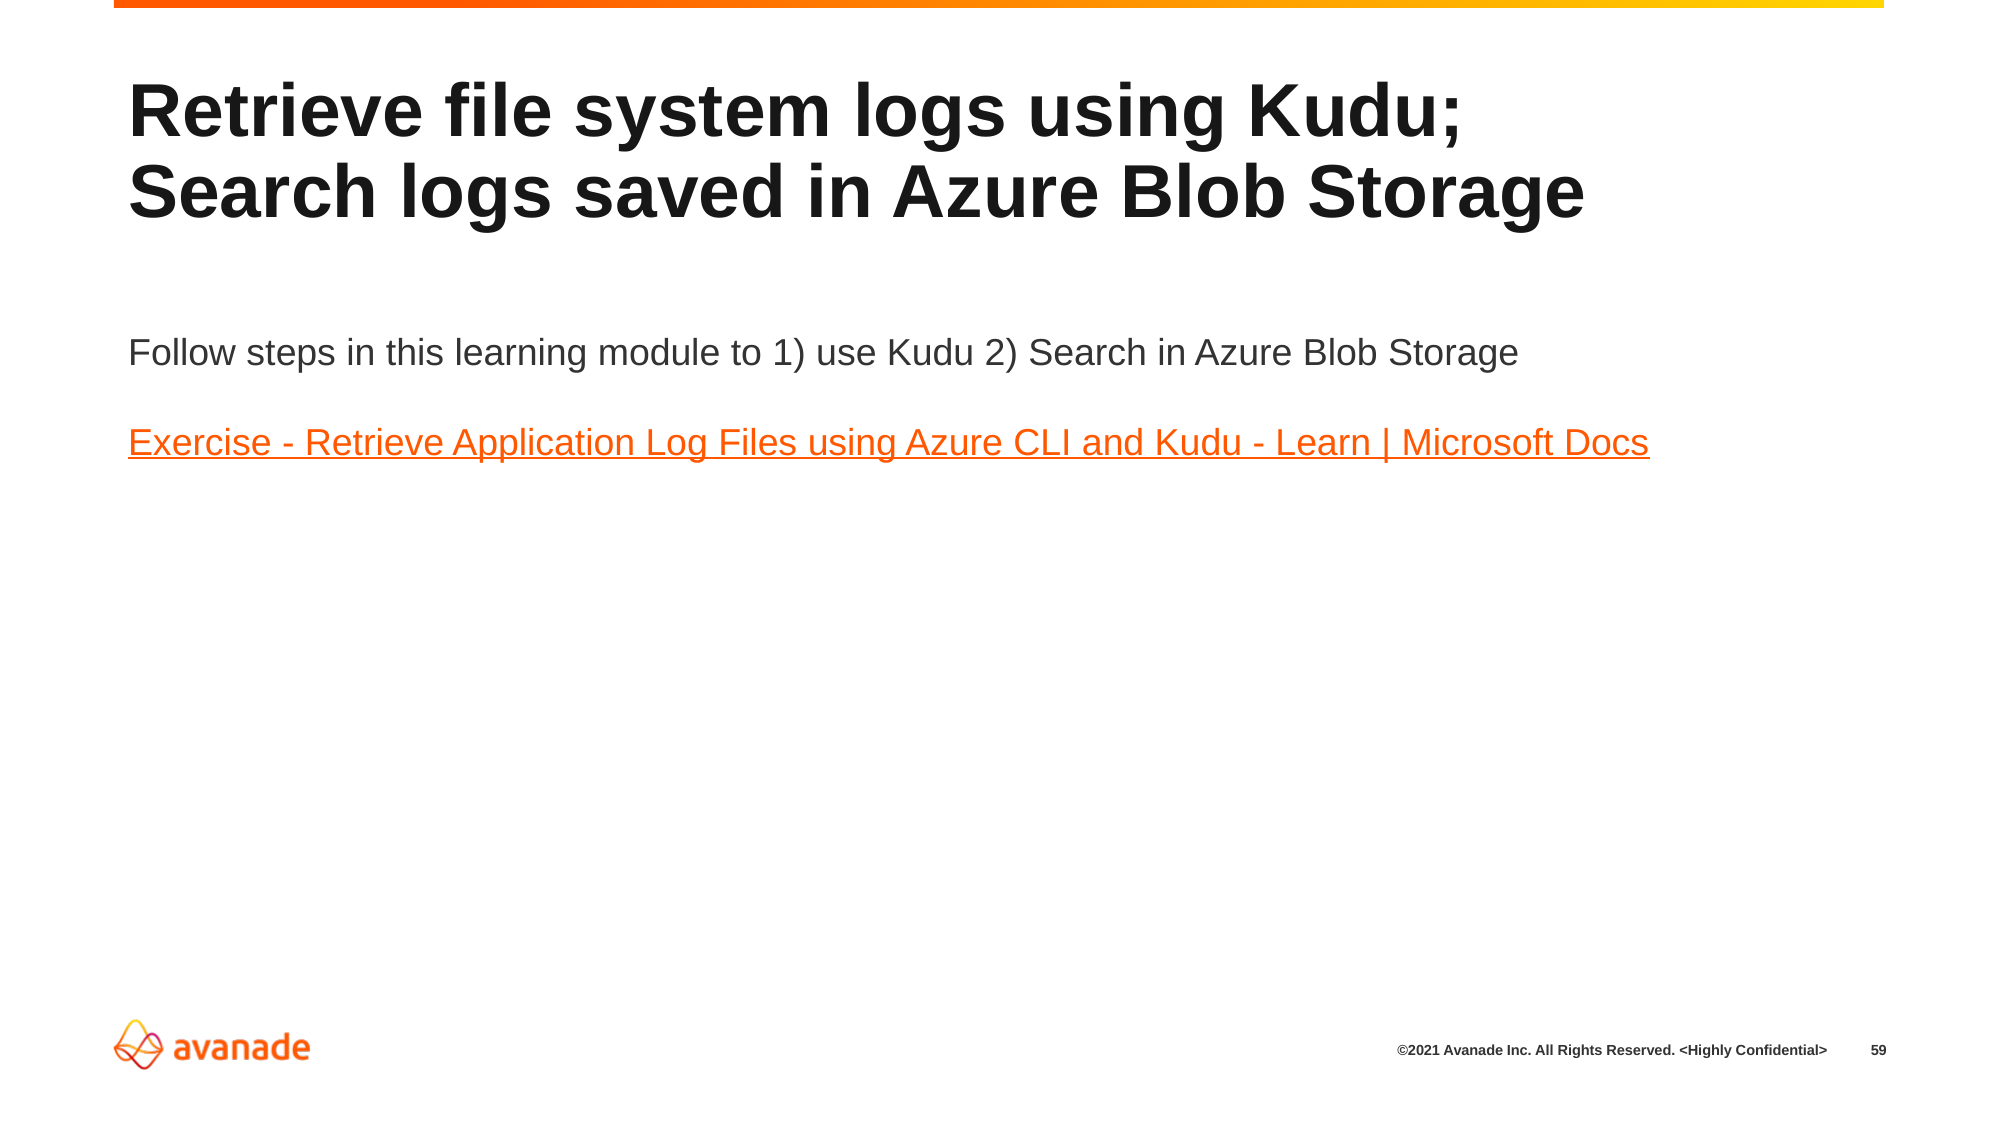

# Retrieve file system logs using Kudu; Search logs saved in Azure Blob Storage
Follow steps in this learning module to 1) use Kudu 2) Search in Azure Blob Storage

Exercise - Retrieve Application Log Files using Azure CLI and Kudu - Learn | Microsoft Docs